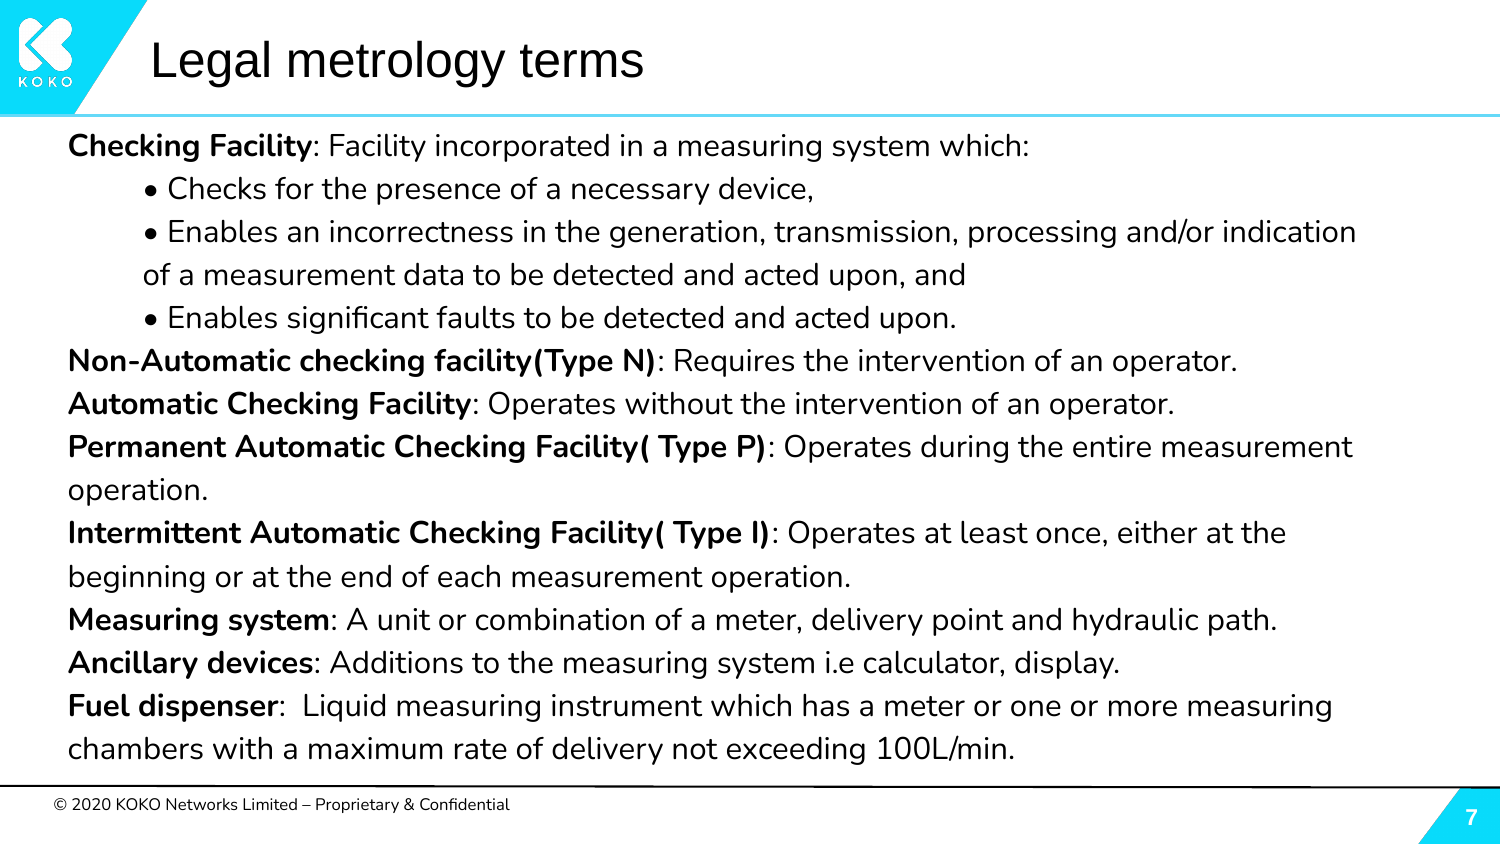

# Legal metrology terms
Checking Facility: Facility incorporated in a measuring system which:
• Checks for the presence of a necessary device,
• Enables an incorrectness in the generation, transmission, processing and/or indication
of a measurement data to be detected and acted upon, and
• Enables significant faults to be detected and acted upon.
Non-Automatic checking facility(Type N): Requires the intervention of an operator.
Automatic Checking Facility: Operates without the intervention of an operator.
Permanent Automatic Checking Facility( Type P): Operates during the entire measurement operation.
Intermittent Automatic Checking Facility( Type I): Operates at least once, either at the beginning or at the end of each measurement operation.
Measuring system: A unit or combination of a meter, delivery point and hydraulic path.
Ancillary devices: Additions to the measuring system i.e calculator, display.
Fuel dispenser:  Liquid measuring instrument which has a meter or one or more measuring chambers with a maximum rate of delivery not exceeding 100L/min.

7